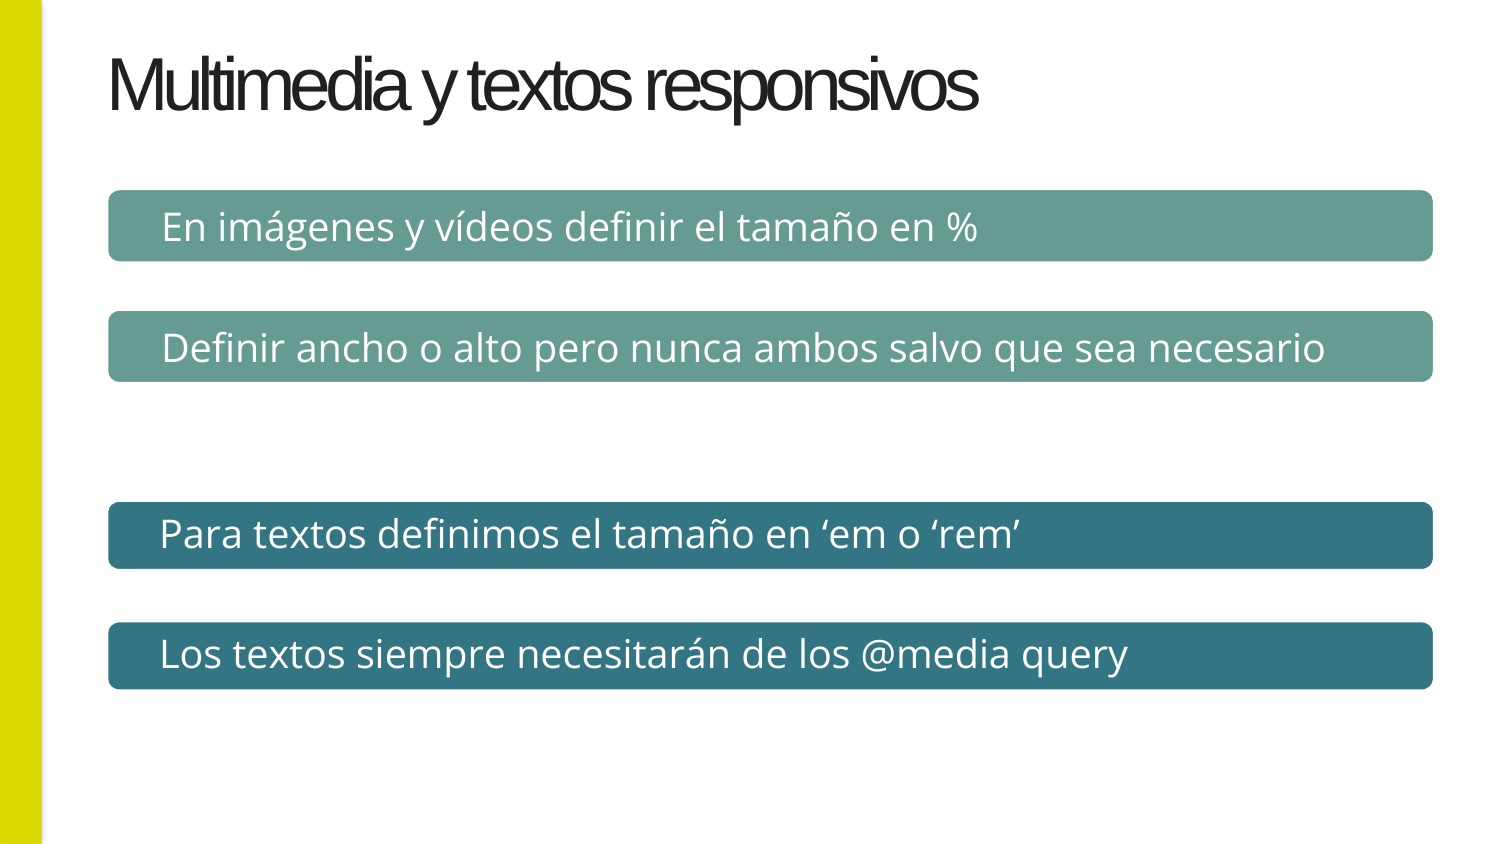

# Multimedia y textos responsivos
    En imágenes y vídeos definir el tamaño en %
    Definir ancho o alto pero nunca ambos salvo que sea necesario
Para textos definimos el tamaño en ‘em o ‘rem’
Los textos siempre necesitarán de los @media query